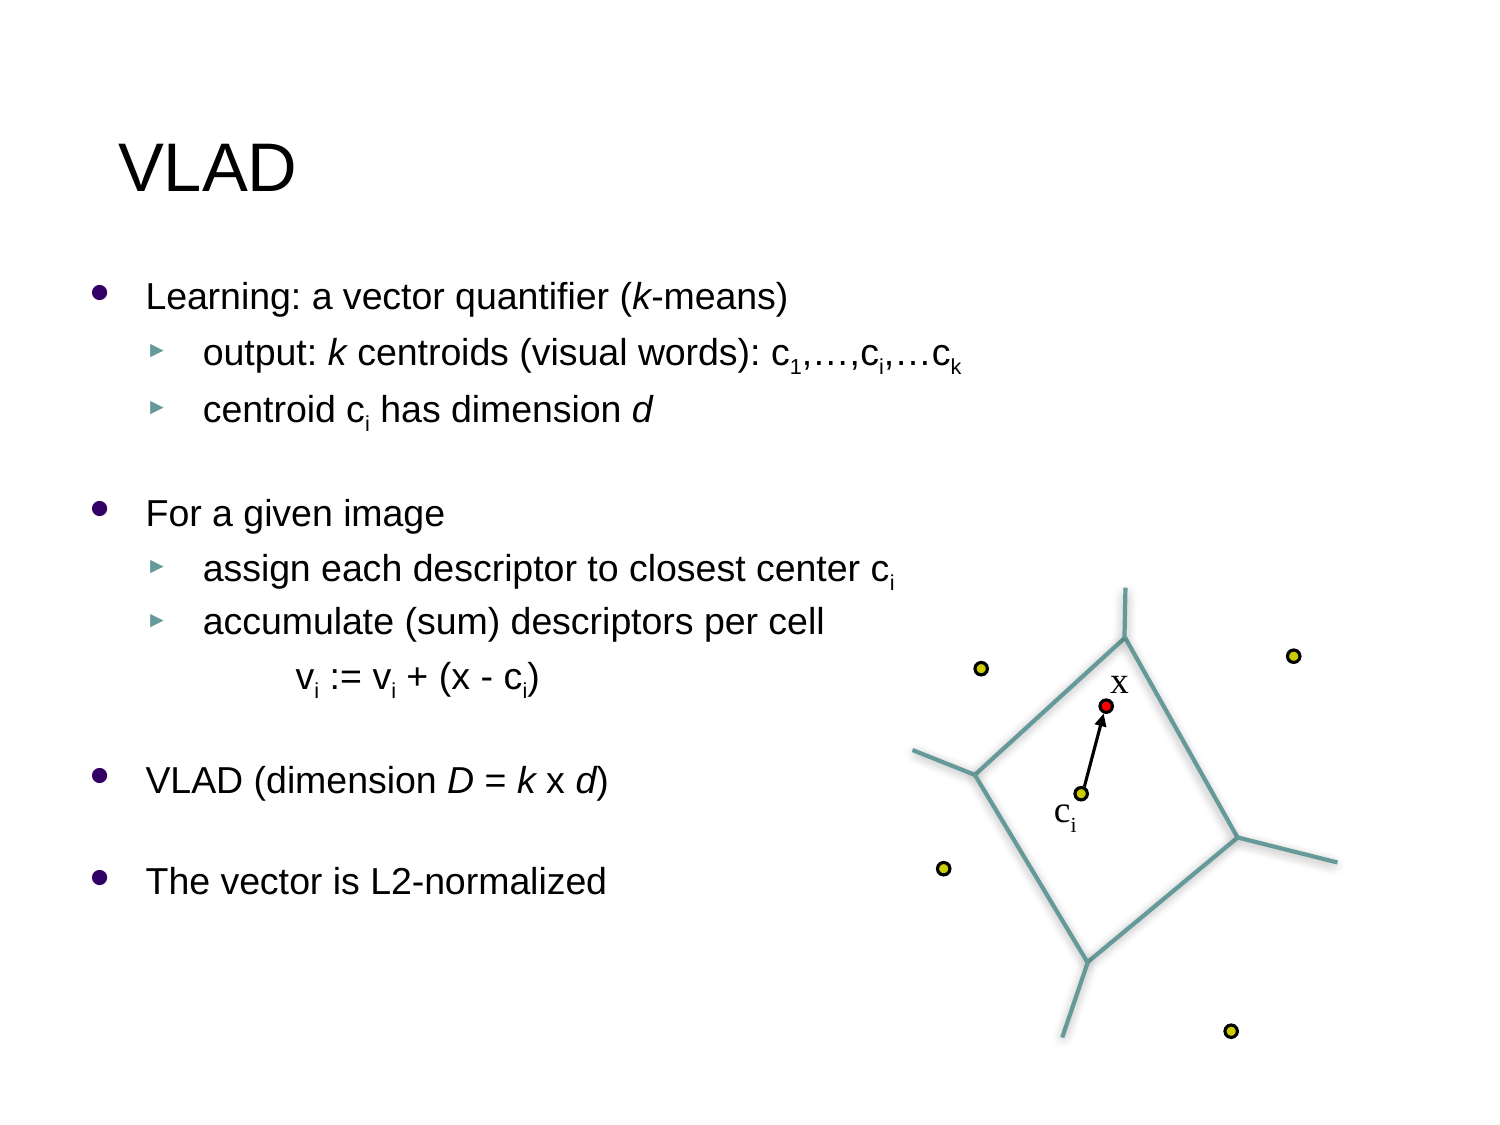

# VLAD

Learning: a vector quantifier (k-means)
output: k centroids (visual words): c1,…,ci,…ck
centroid ci has dimension d

For a given image
assign each descriptor to closest center ci
accumulate (sum) descriptors per cell
		vi := vi + (x - ci)

VLAD (dimension D = k x d)

The vector is L2-normalized

x

ci